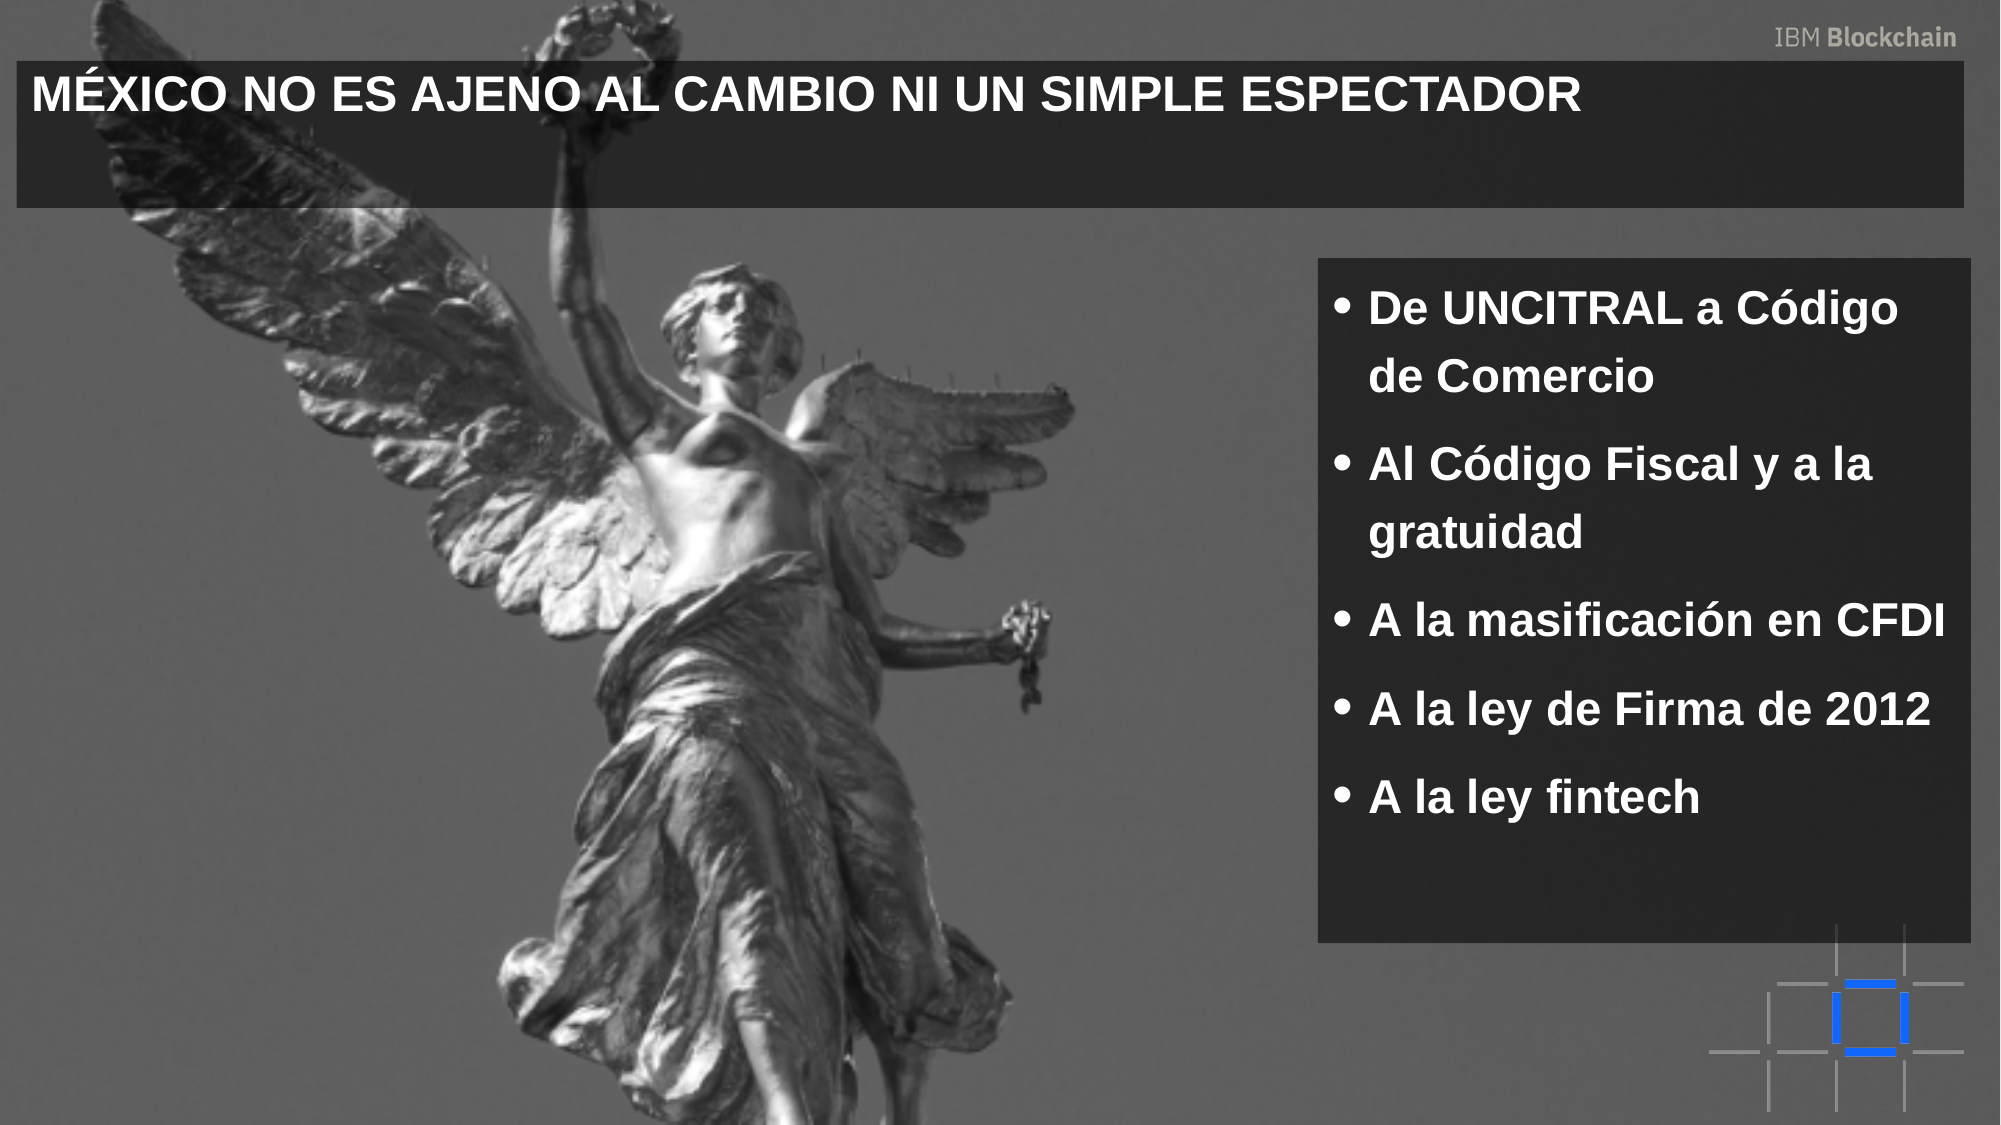

# México no es Ajeno al Cambio ni un Simple Espectador
De UNCITRAL a Código de Comercio
Al Código Fiscal y a la gratuidad
A la masificación en CFDI
A la ley de Firma de 2012
A la ley fintech